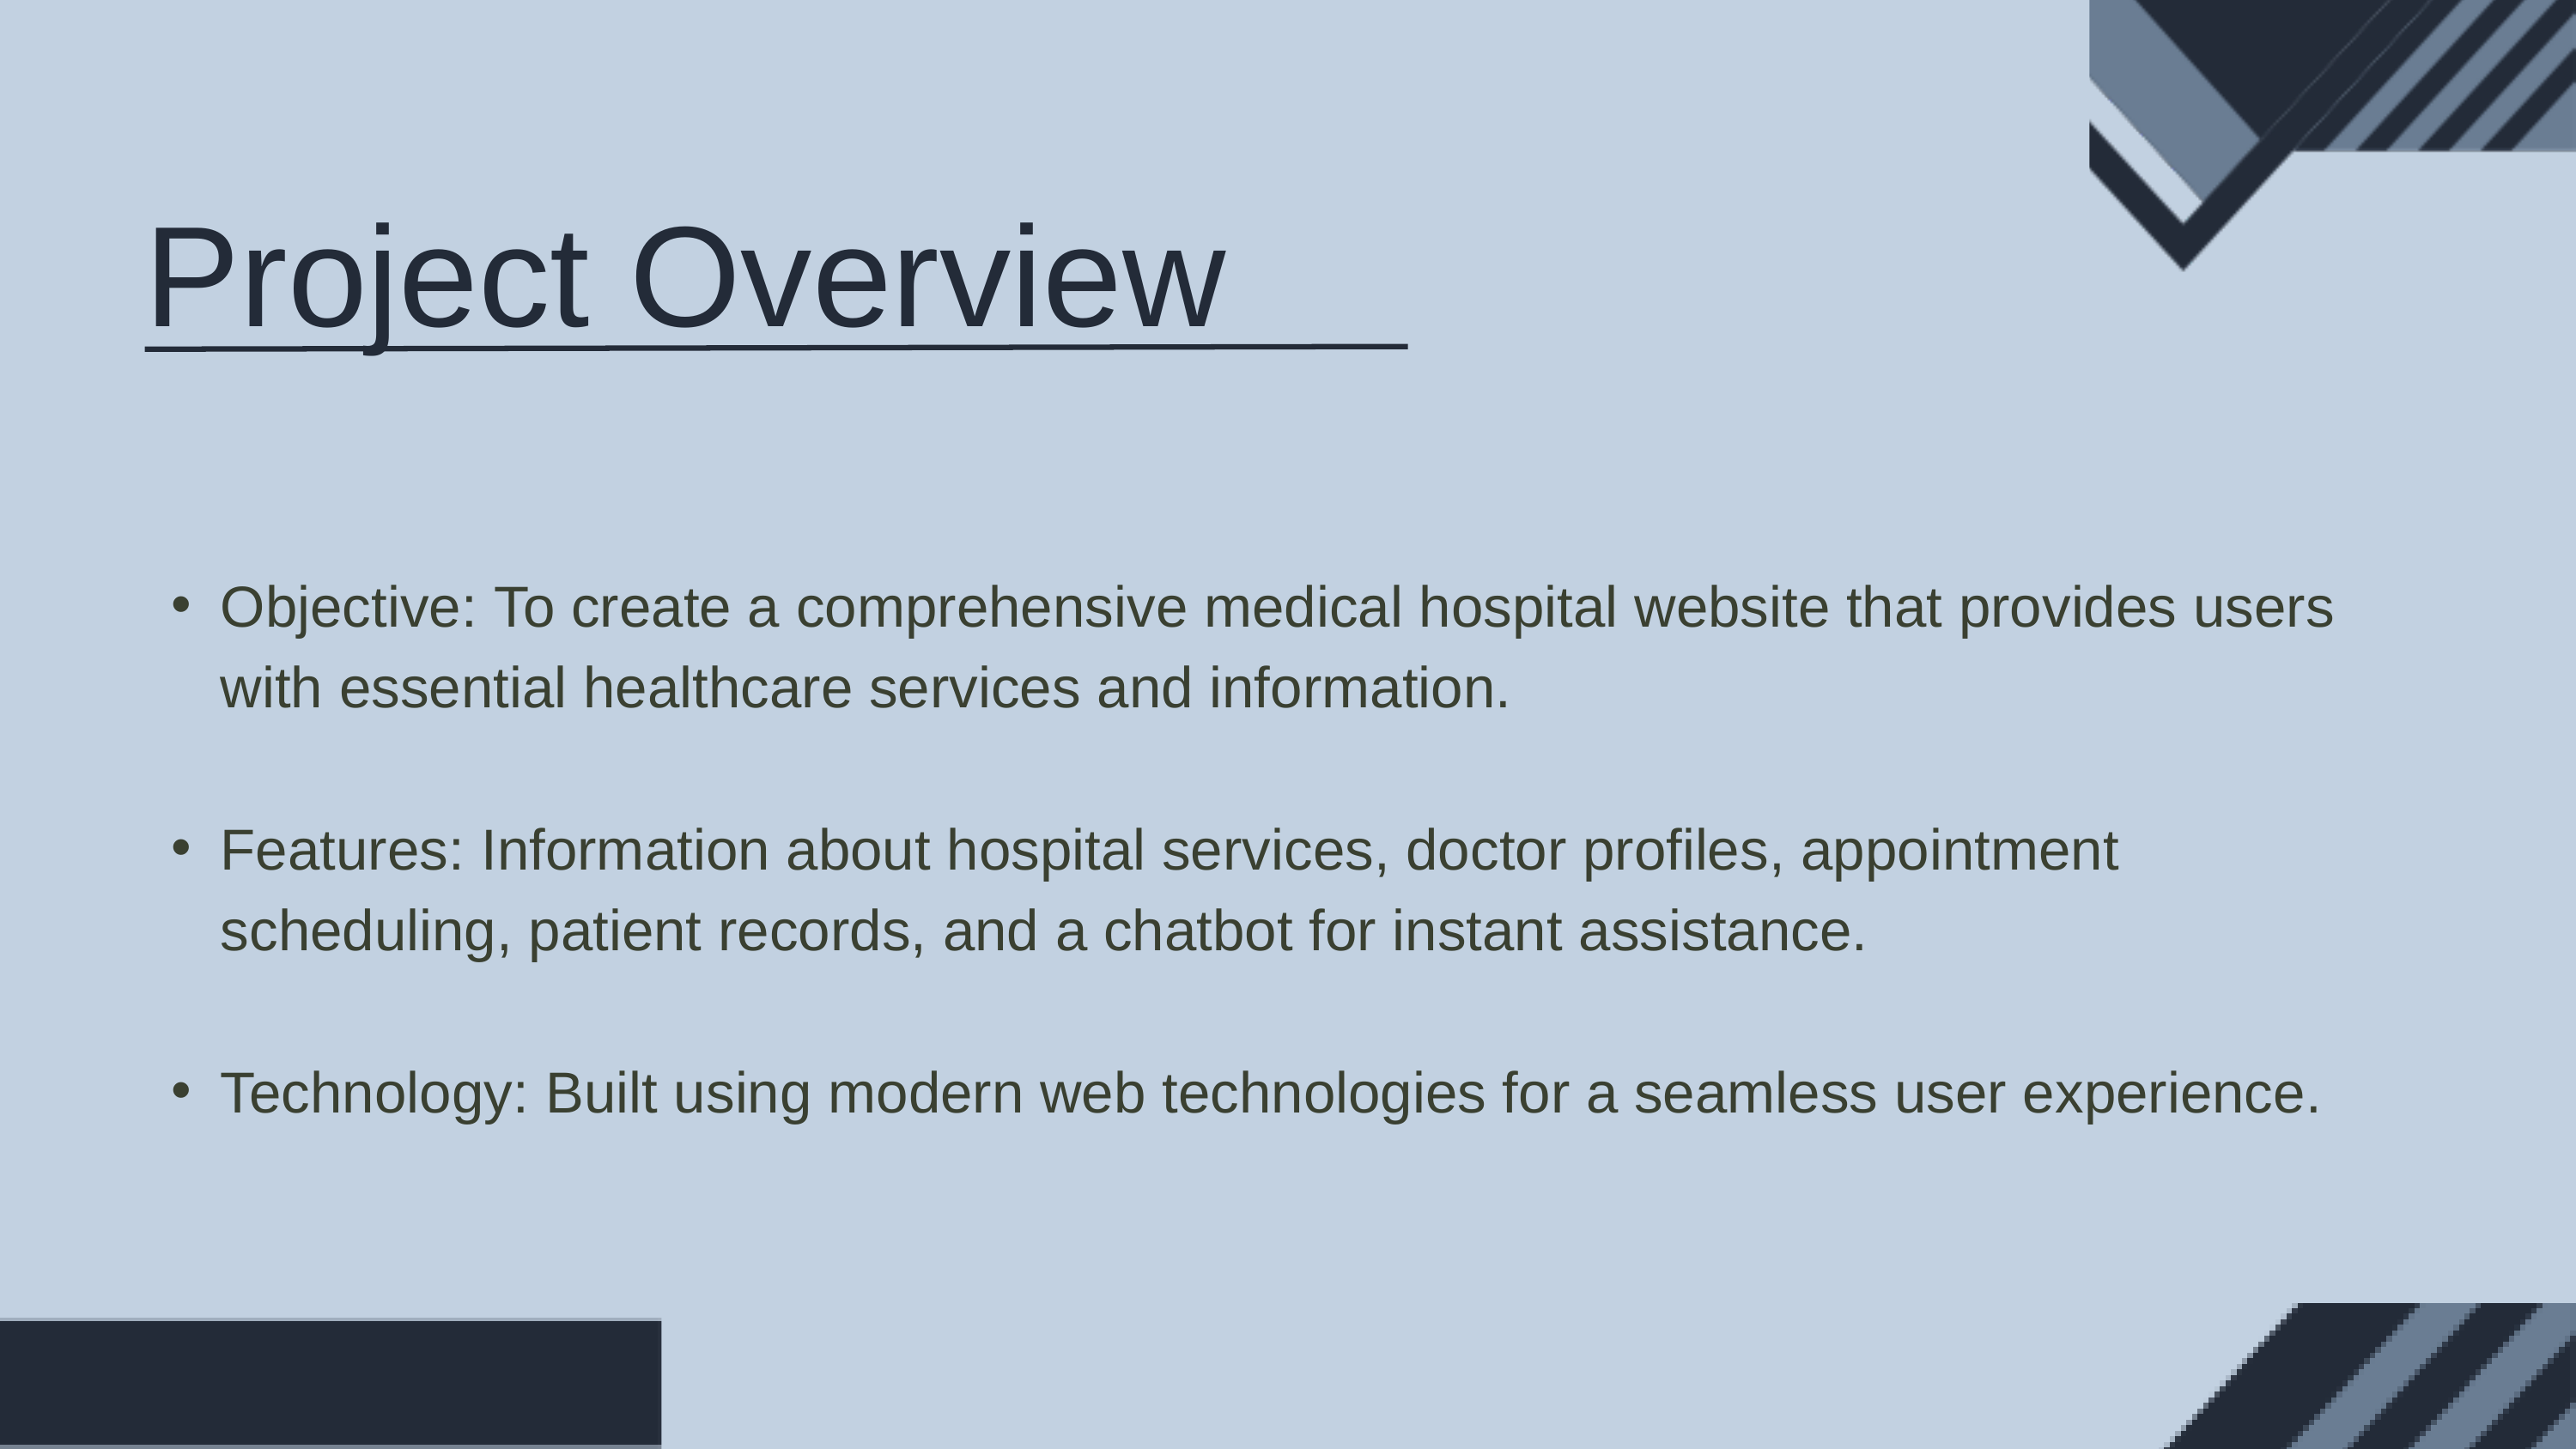

Project Overview

Objective: To create a comprehensive medical hospital website that provides users with essential healthcare services and information.

Features: Information about hospital services, doctor profiles, appointment scheduling, patient records, and a chatbot for instant assistance.

Technology: Built using modern web technologies for a seamless user experience.